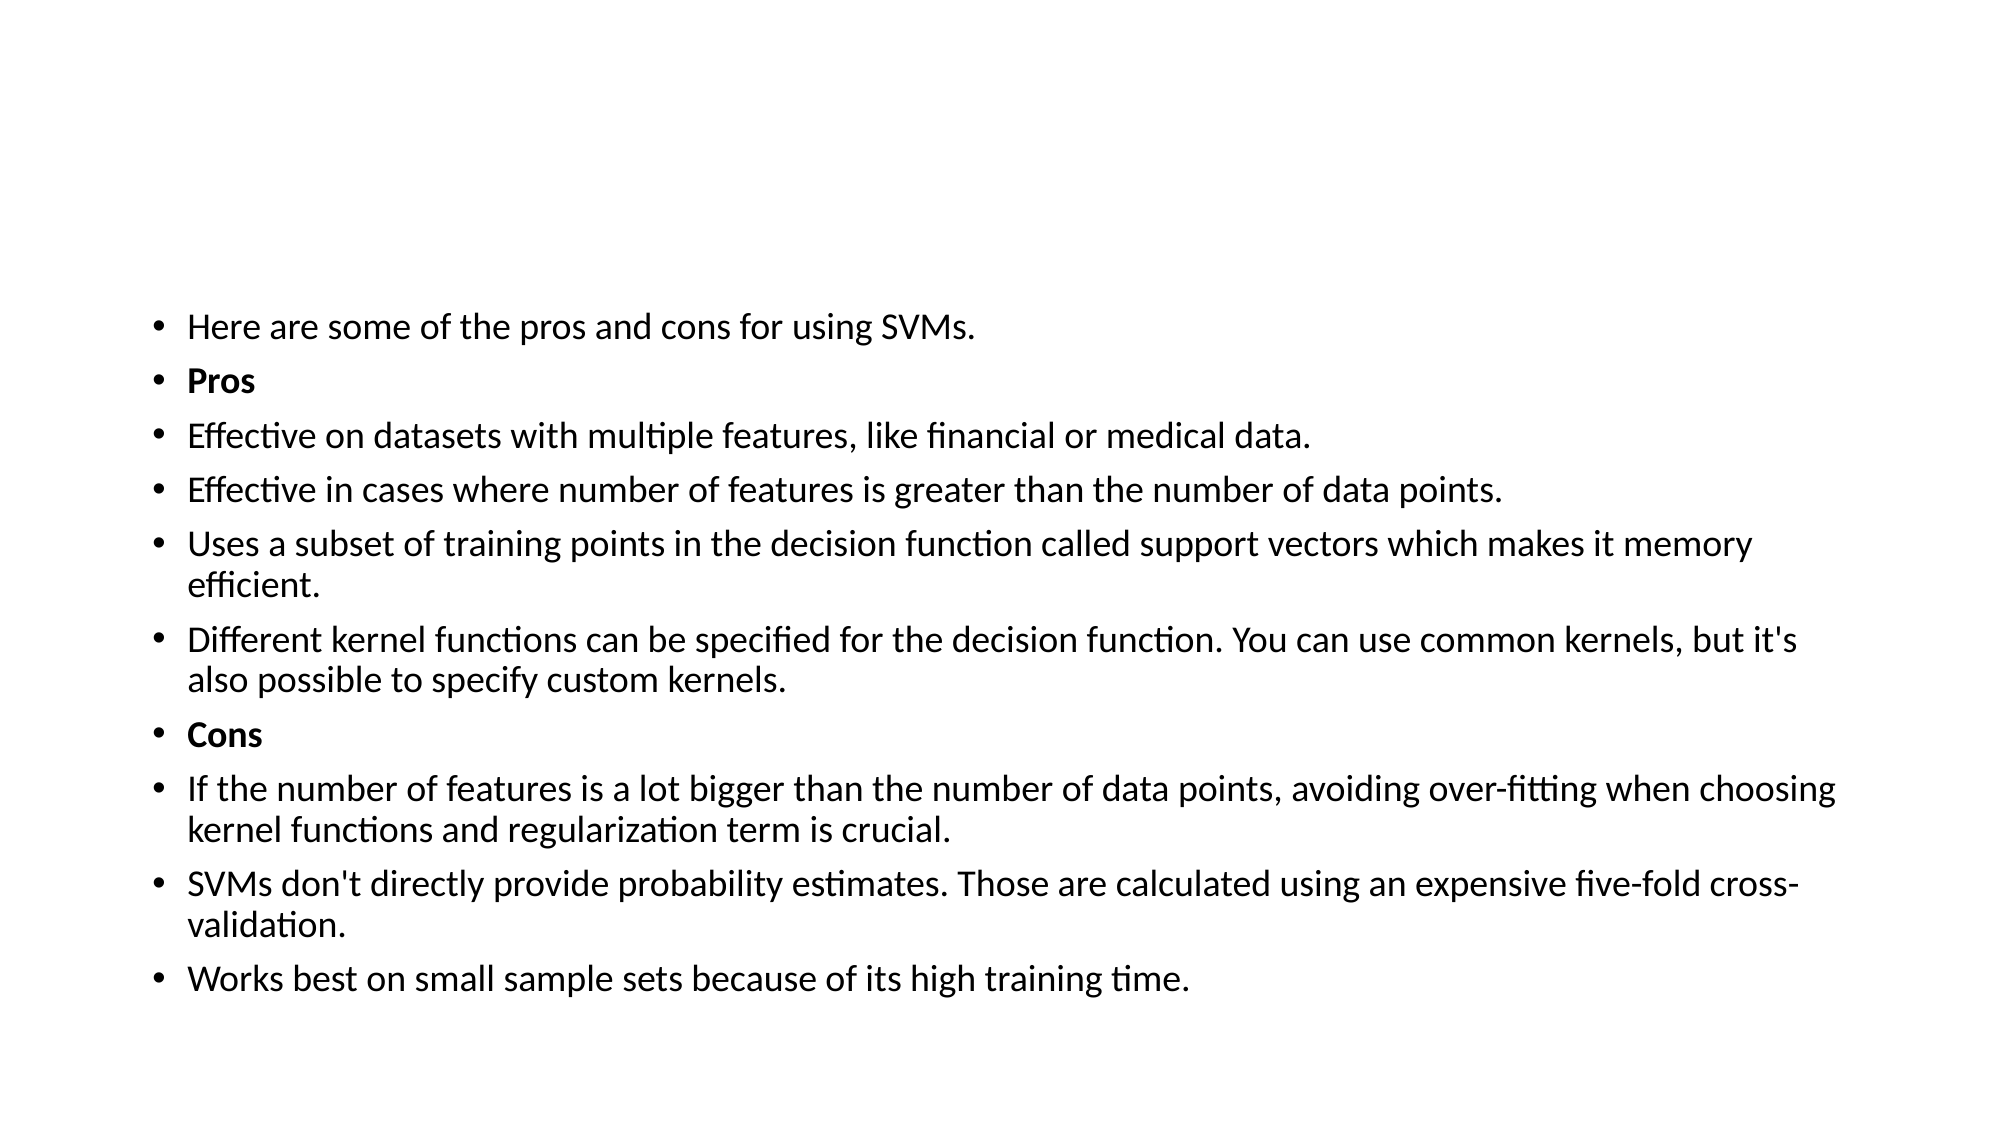

#
Here are some of the pros and cons for using SVMs.
Pros
Effective on datasets with multiple features, like financial or medical data.
Effective in cases where number of features is greater than the number of data points.
Uses a subset of training points in the decision function called support vectors which makes it memory efficient.
Different kernel functions can be specified for the decision function. You can use common kernels, but it's also possible to specify custom kernels.
Cons
If the number of features is a lot bigger than the number of data points, avoiding over-fitting when choosing kernel functions and regularization term is crucial.
SVMs don't directly provide probability estimates. Those are calculated using an expensive five-fold cross-validation.
Works best on small sample sets because of its high training time.